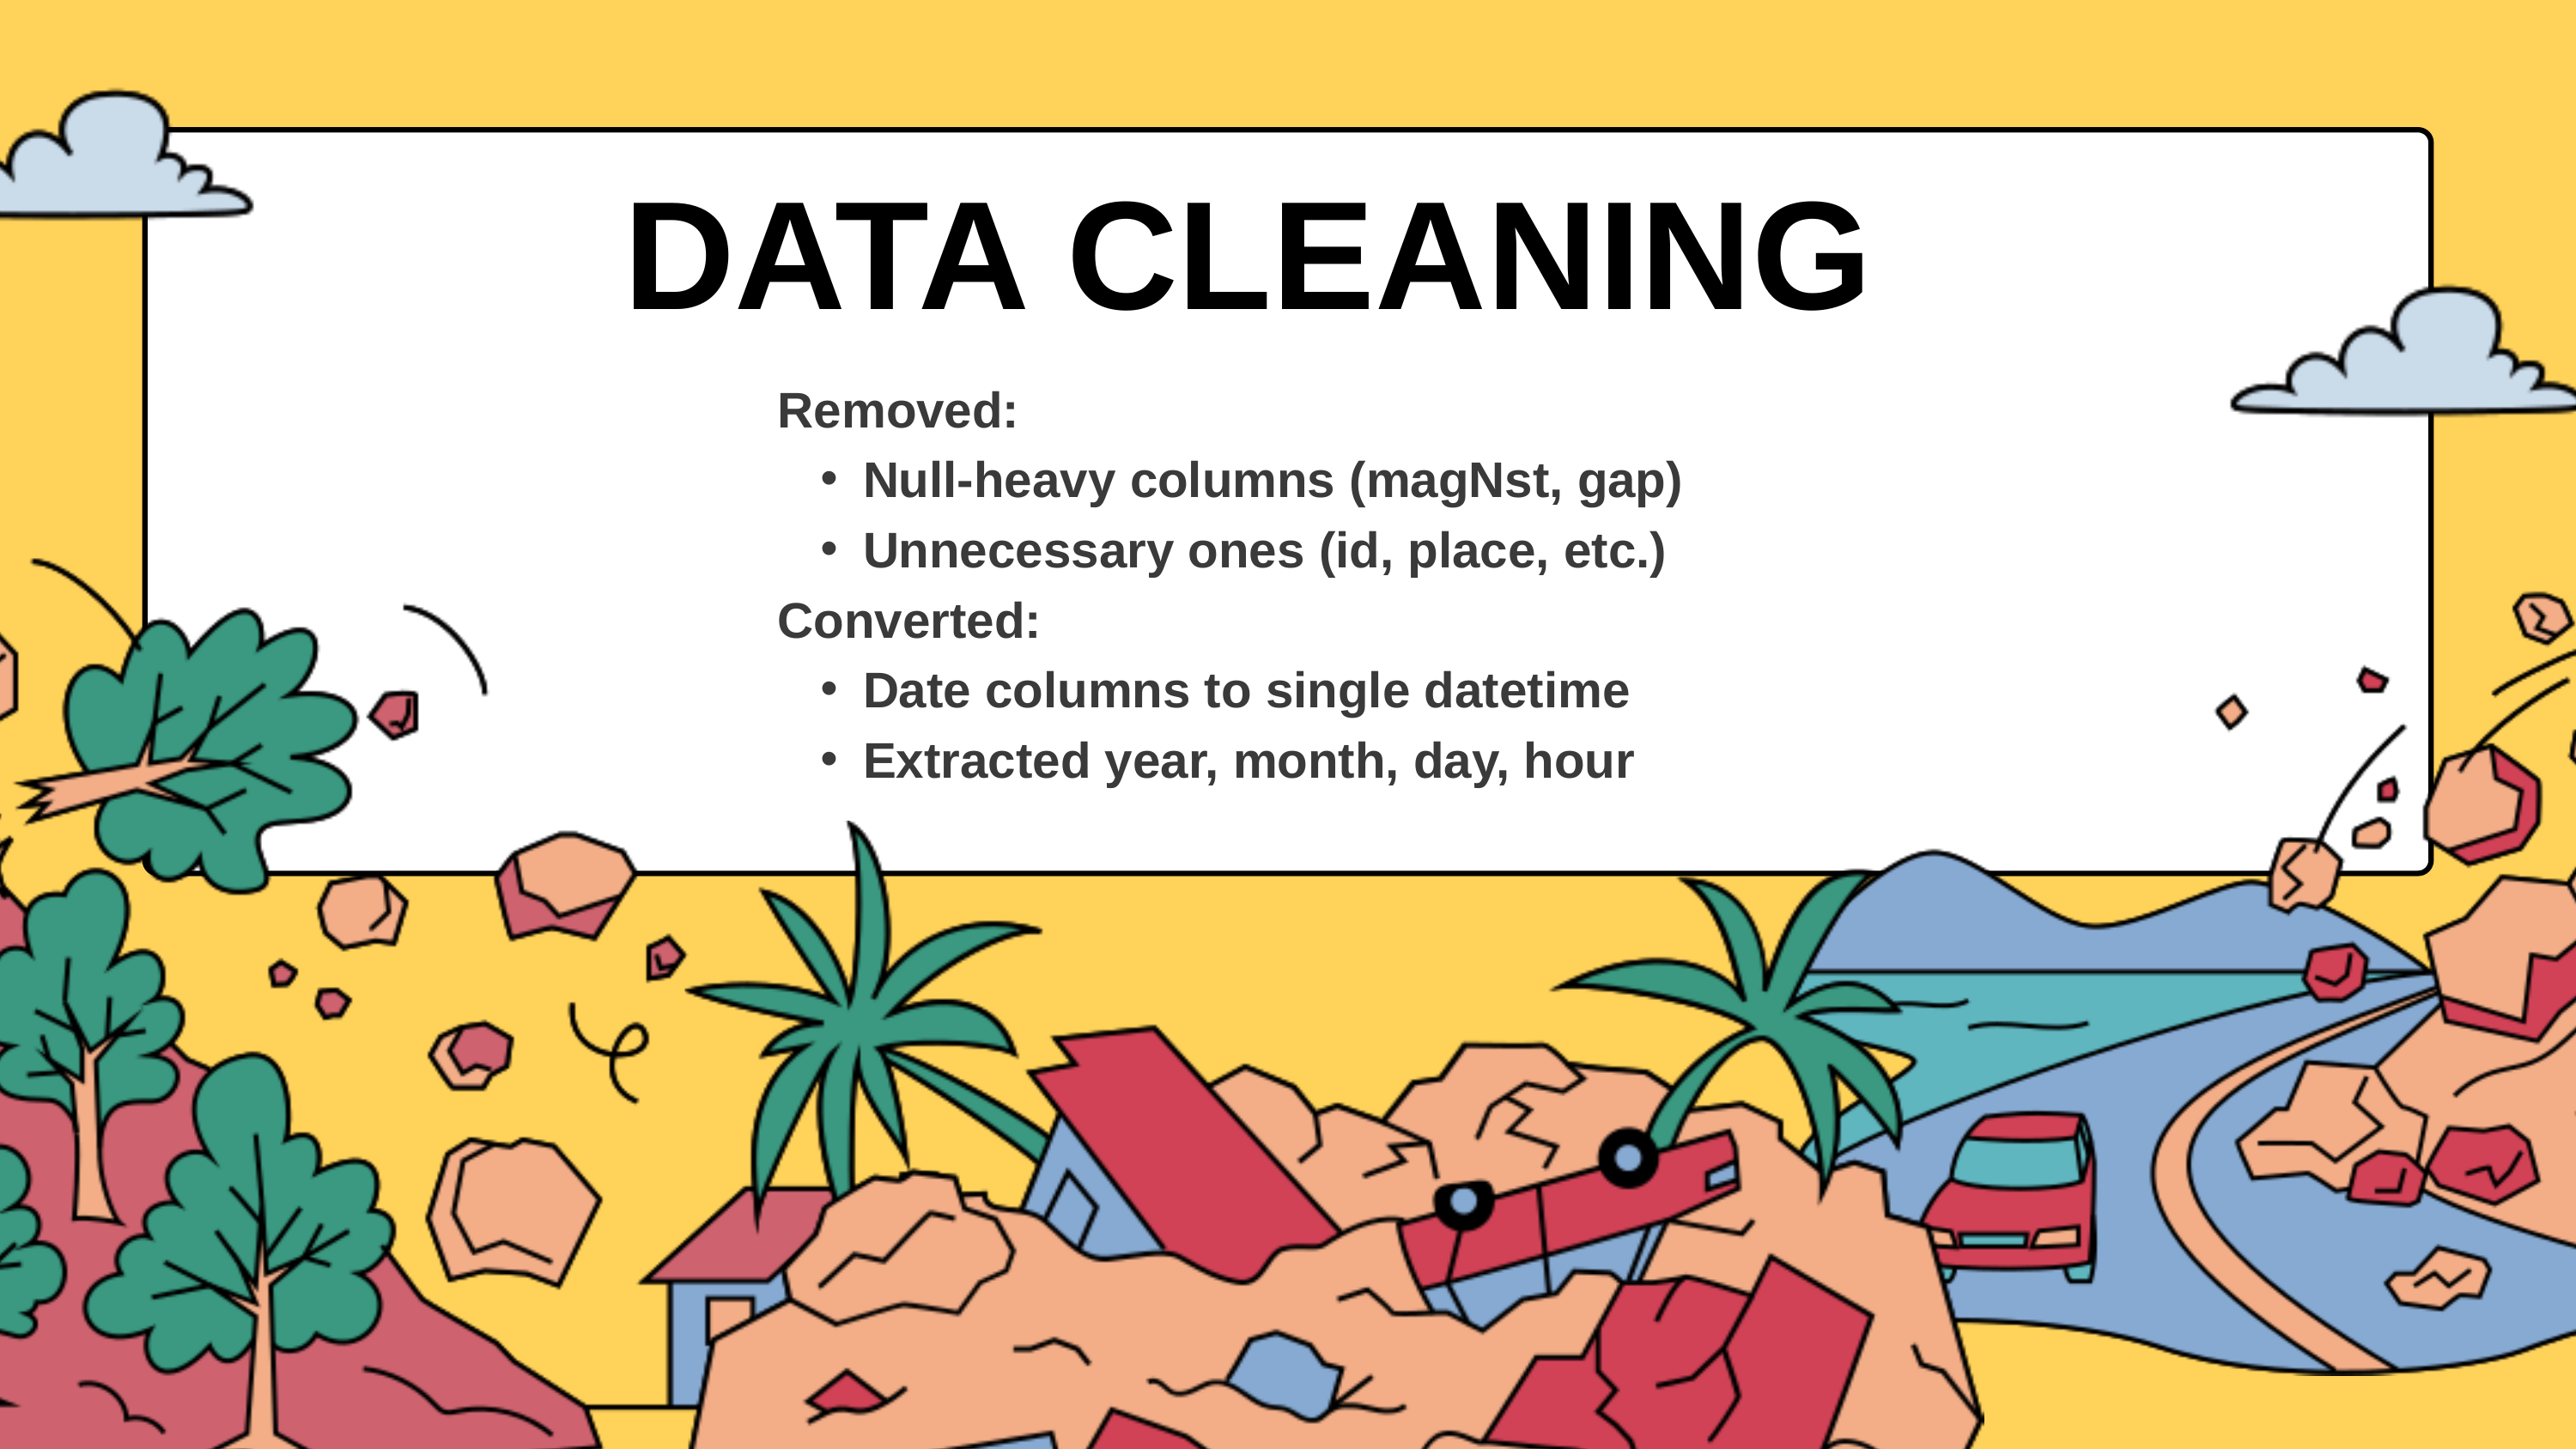

DATA CLEANING

Removed:
Null-heavy columns (magNst, gap)
Unnecessary ones (id, place, etc.)
Converted:
Date columns to single datetime
Extracted year, month, day, hour